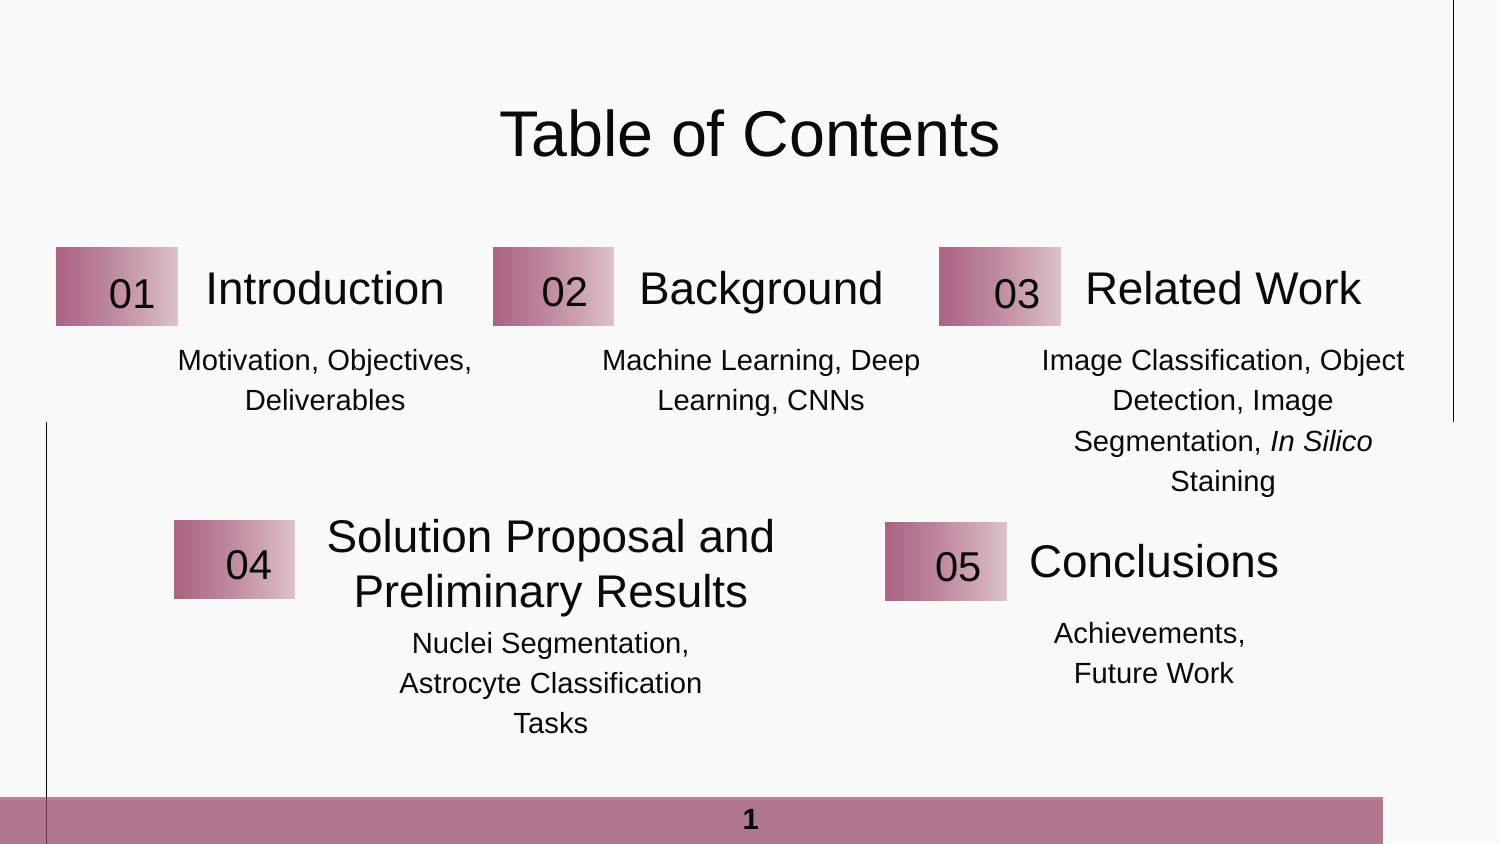

# Table of Contents

02
01
03

Introduction
Background
Related Work
Motivation, Objectives, Deliverables

Machine Learning, Deep Learning, CNNs

Image Classification, Object Detection, Image Segmentation, In Silico Staining

04
05

Conclusions
Solution Proposal and Preliminary Results
Achievements,
Future Work
Nuclei Segmentation, Astrocyte Classification Tasks

1